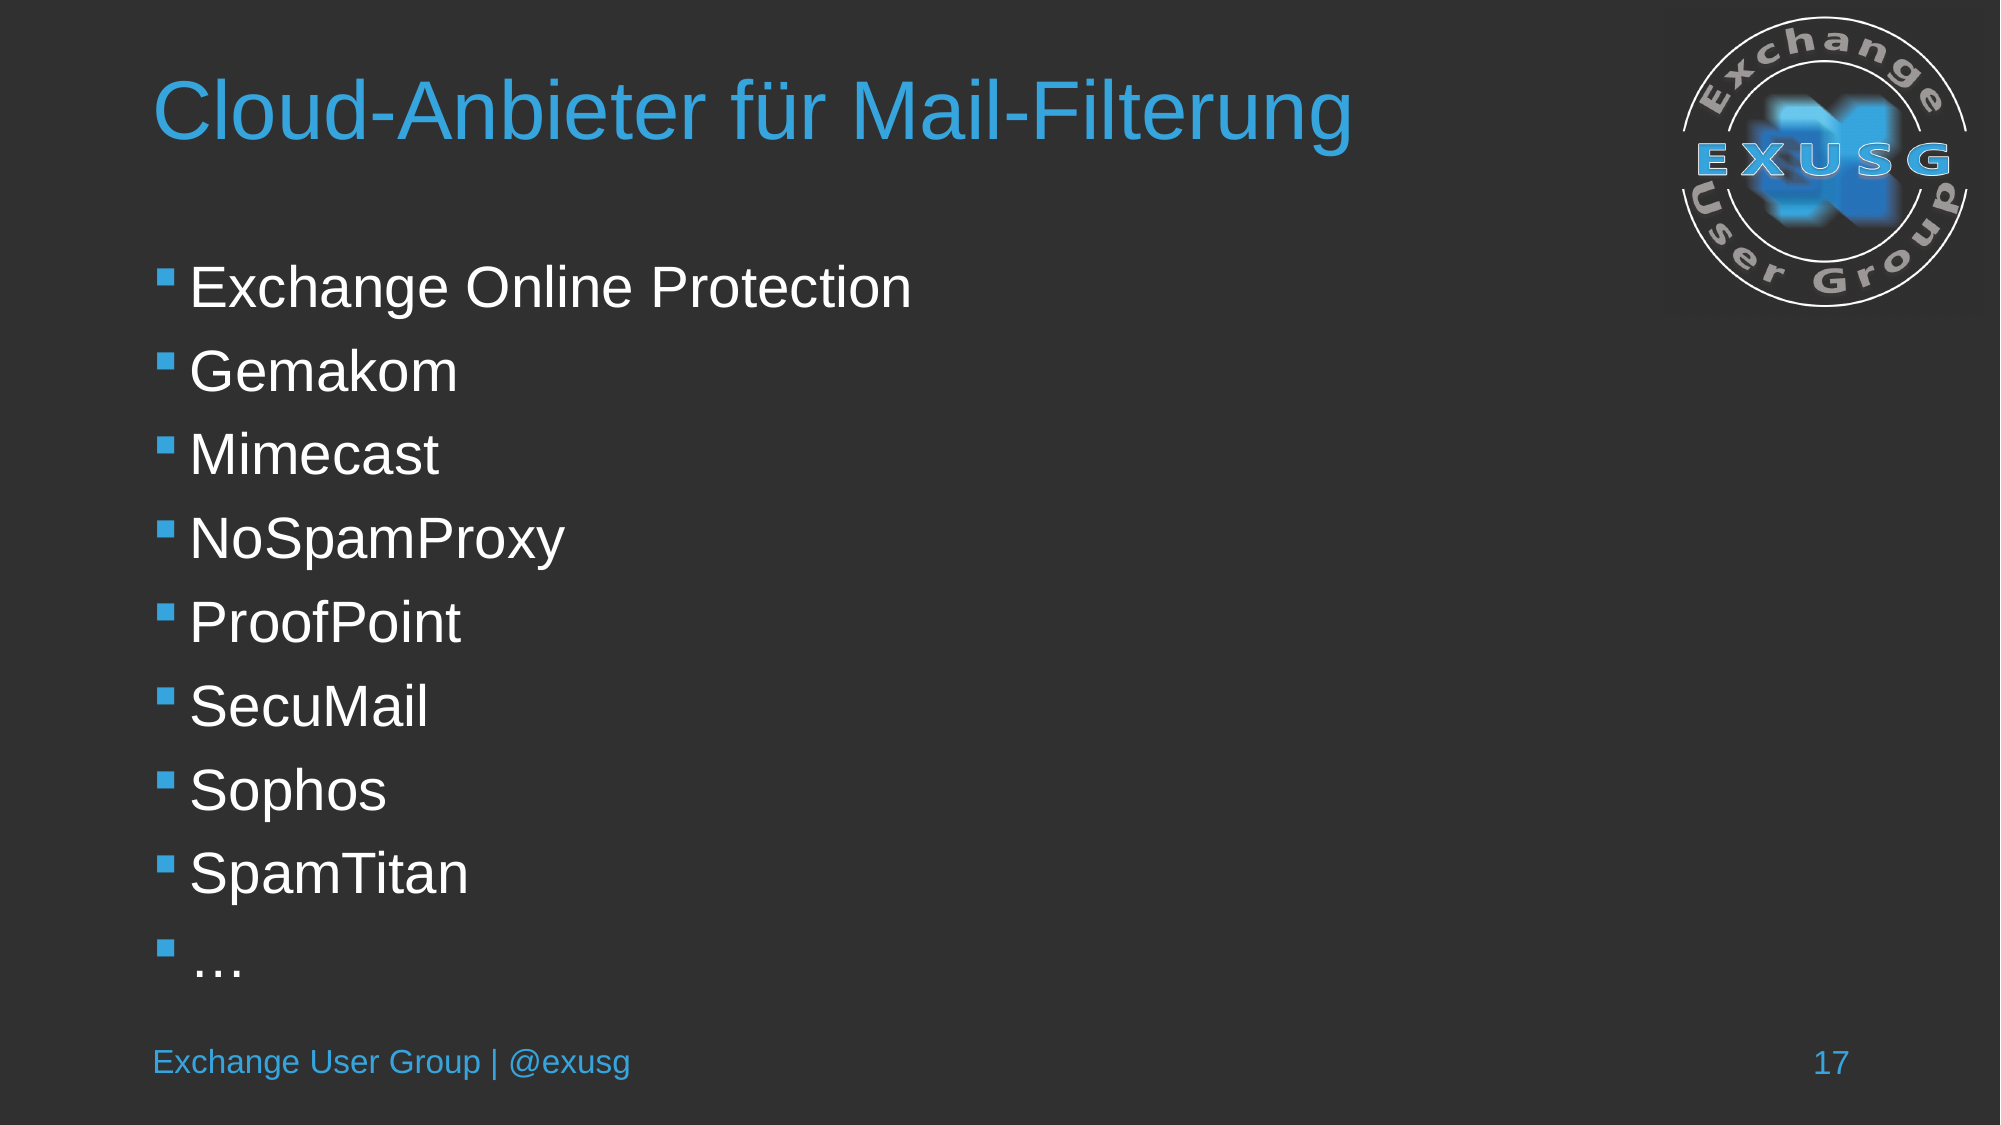

# Cloud-Anbieter für Mail-Filterung

Exchange Online Protection
Gemakom
Mimecast
NoSpamProxy
ProofPoint
SecuMail
Sophos
SpamTitan
…